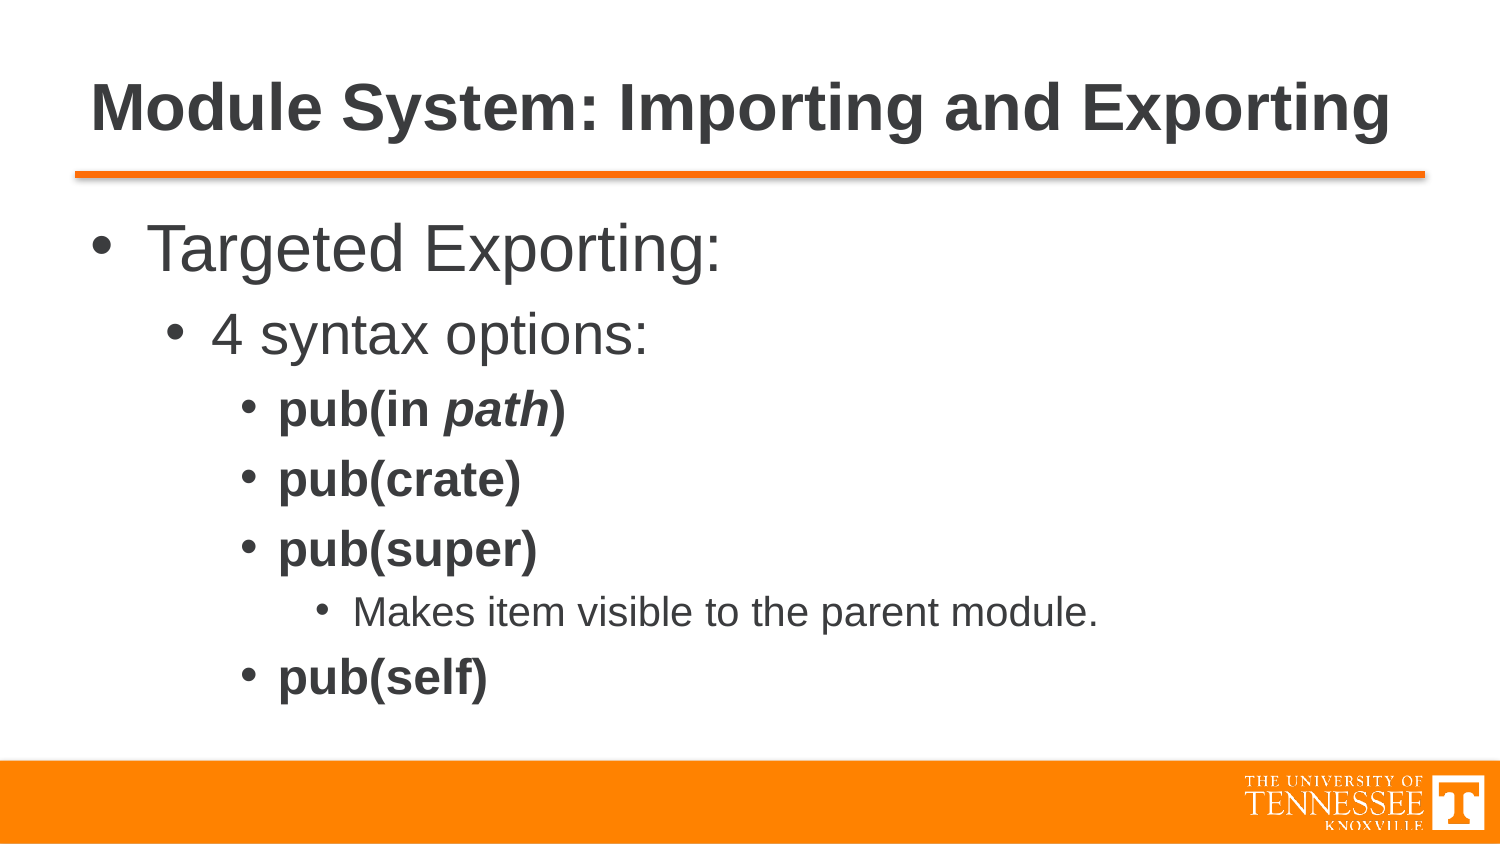

# Module System: Importing and Exporting
Targeted Exporting:
4 syntax options:
pub(in path)
pub(crate)
pub(super)
Makes item visible to the parent module.
pub(self)